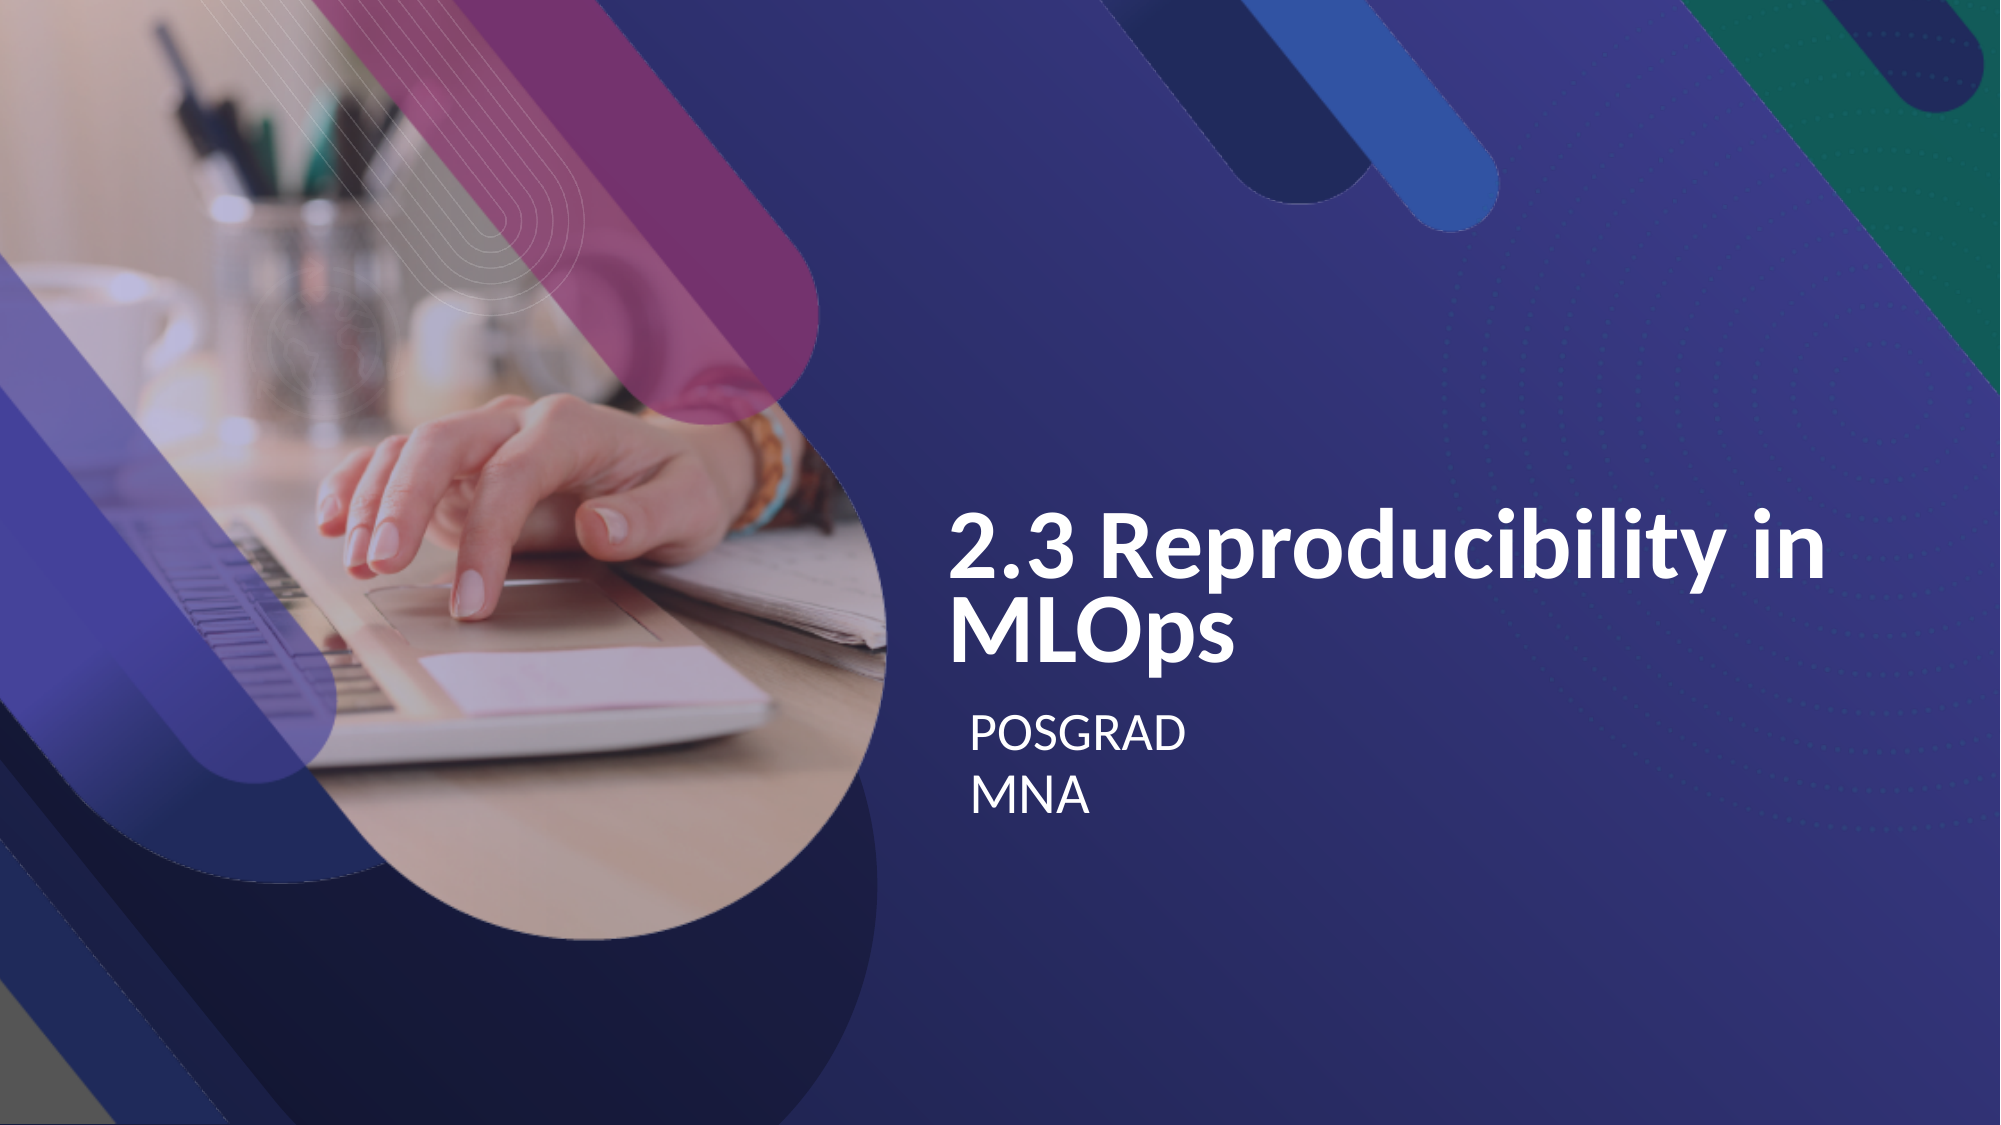

# 2.3 Reproducibility in MLOps

POSGRAD
MNA